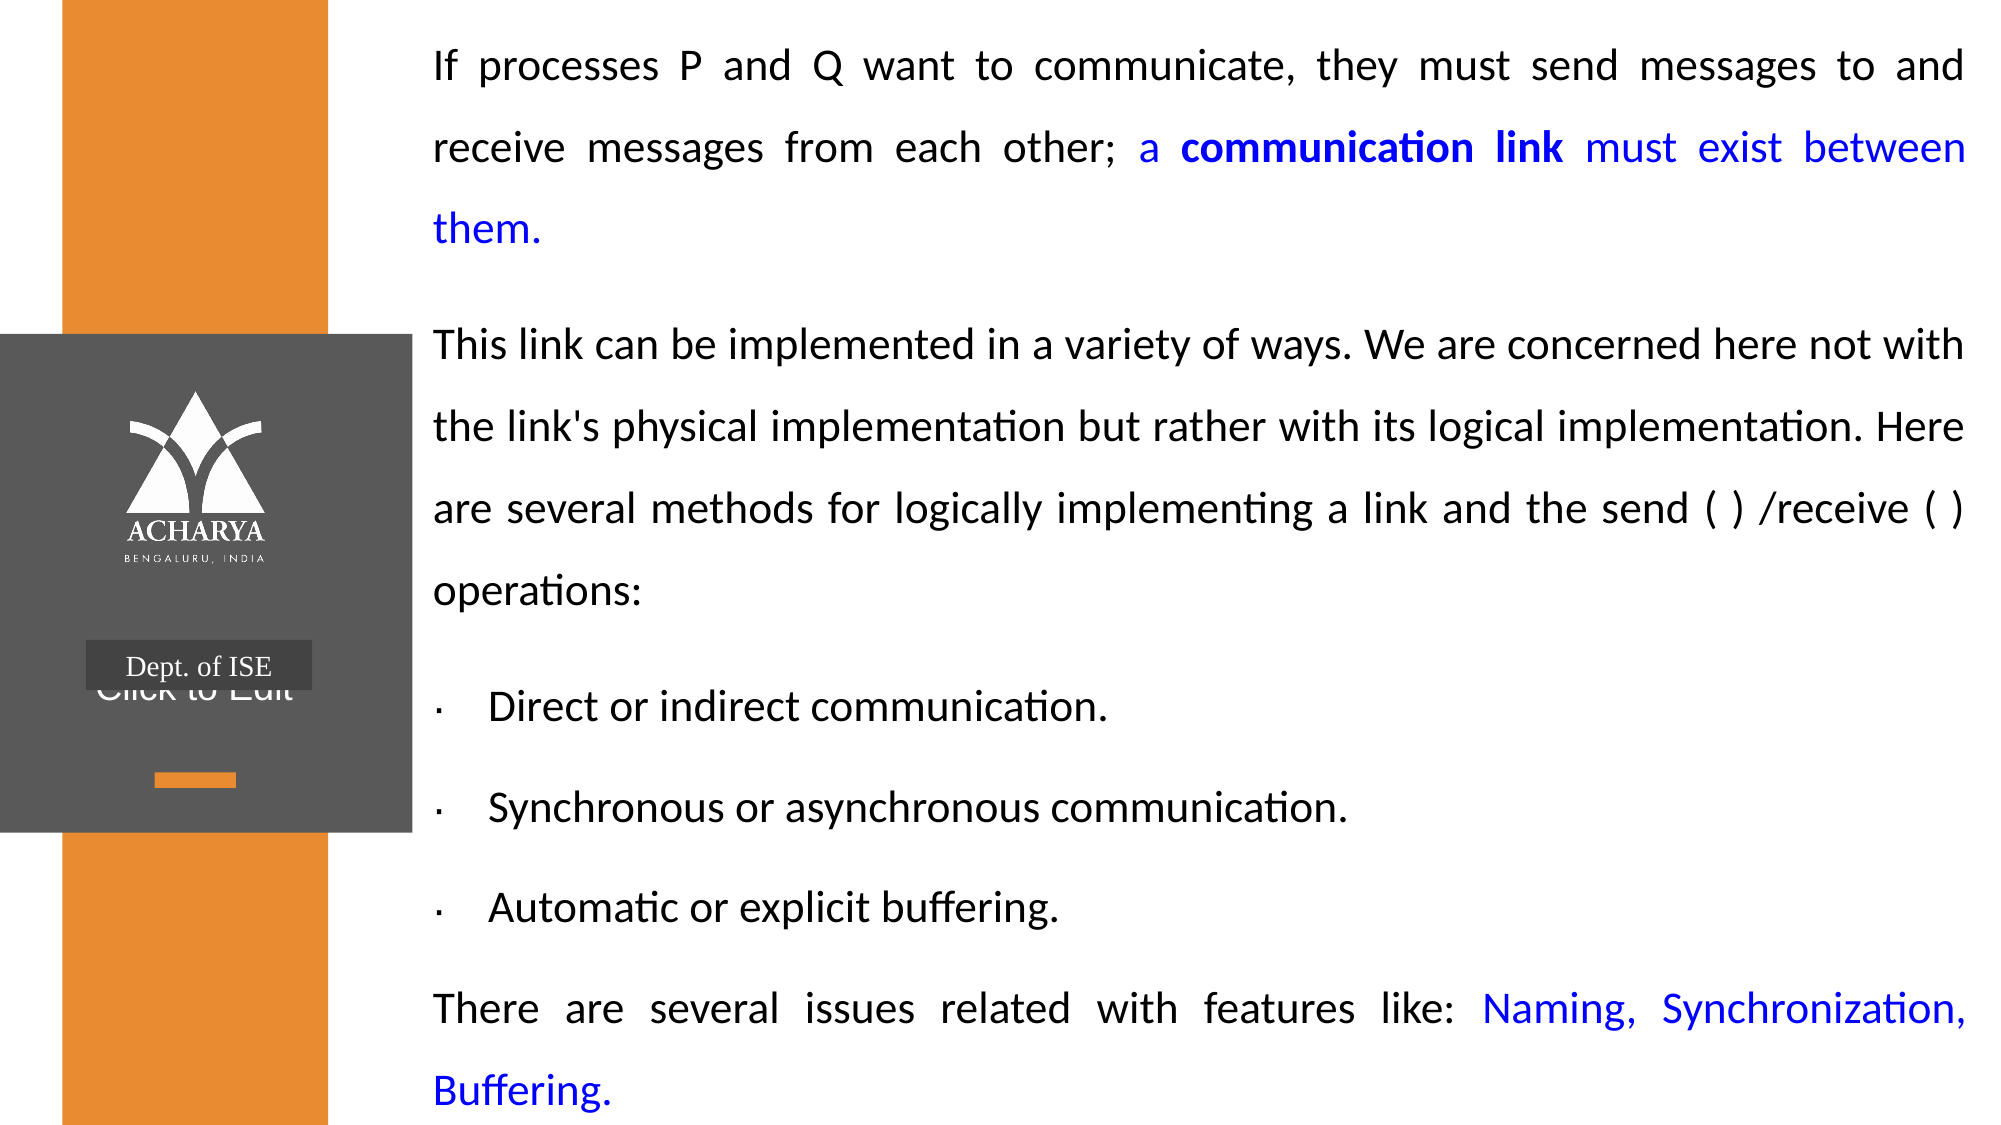

If processes P and Q want to communicate, they must send messages to and receive messages from each other; a communication link must exist between them.
This link can be implemented in a variety of ways. We are concerned here not with the link's physical implementation but rather with its logical implementation. Here are several methods for logically implementing a link and the send ( ) /receive ( ) operations:
Direct or indirect communication.
Synchronous or asynchronous communication.
Automatic or explicit buffering.
There are several issues related with features like: Naming, Synchronization, Buffering.

Dept. of ISE